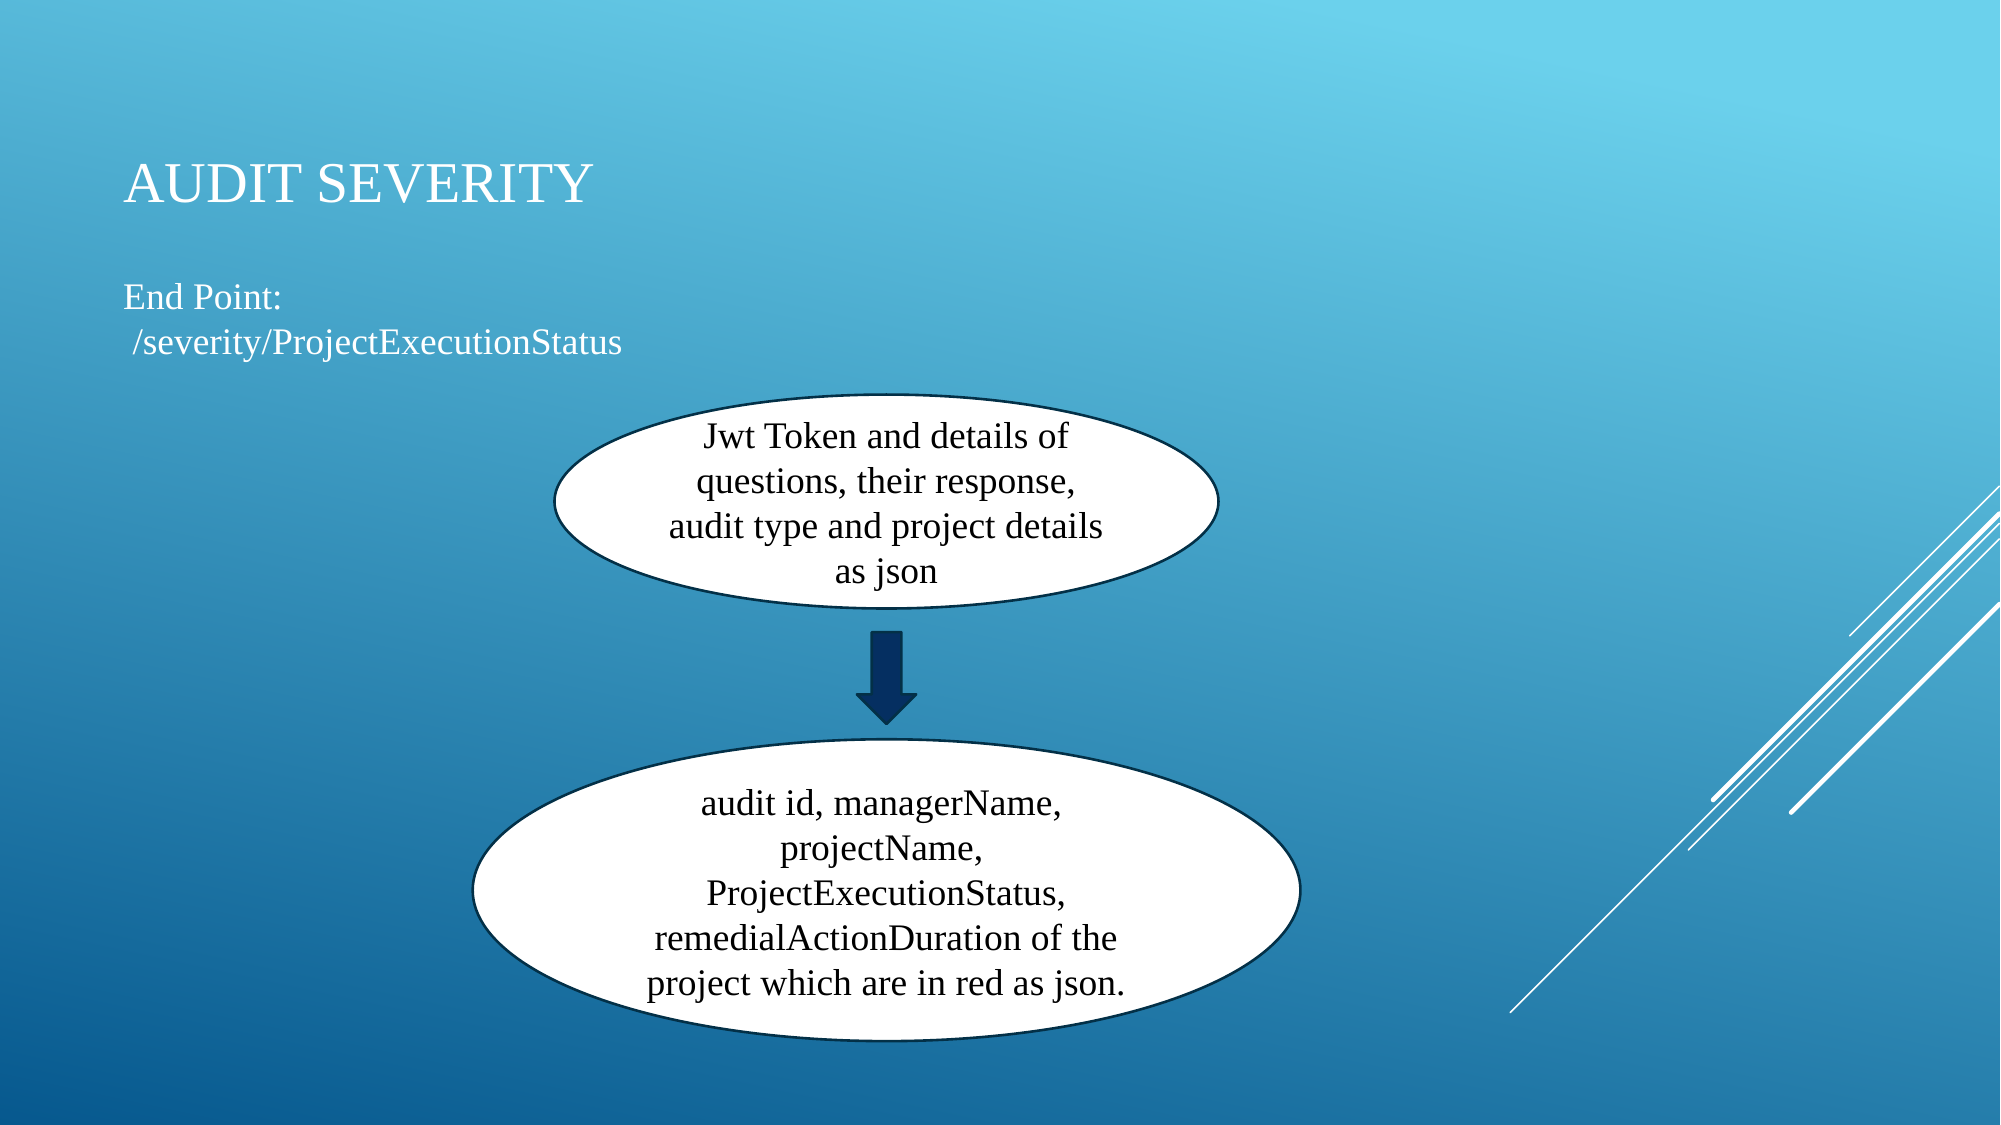

Audit Severity
End Point:
 /severity/ProjectExecutionStatus
Jwt Token and details of questions, their response, audit type and project details as json

audit id, managerName,  projectName,  ProjectExecutionStatus, remedialActionDuration of the project which are in red as json.